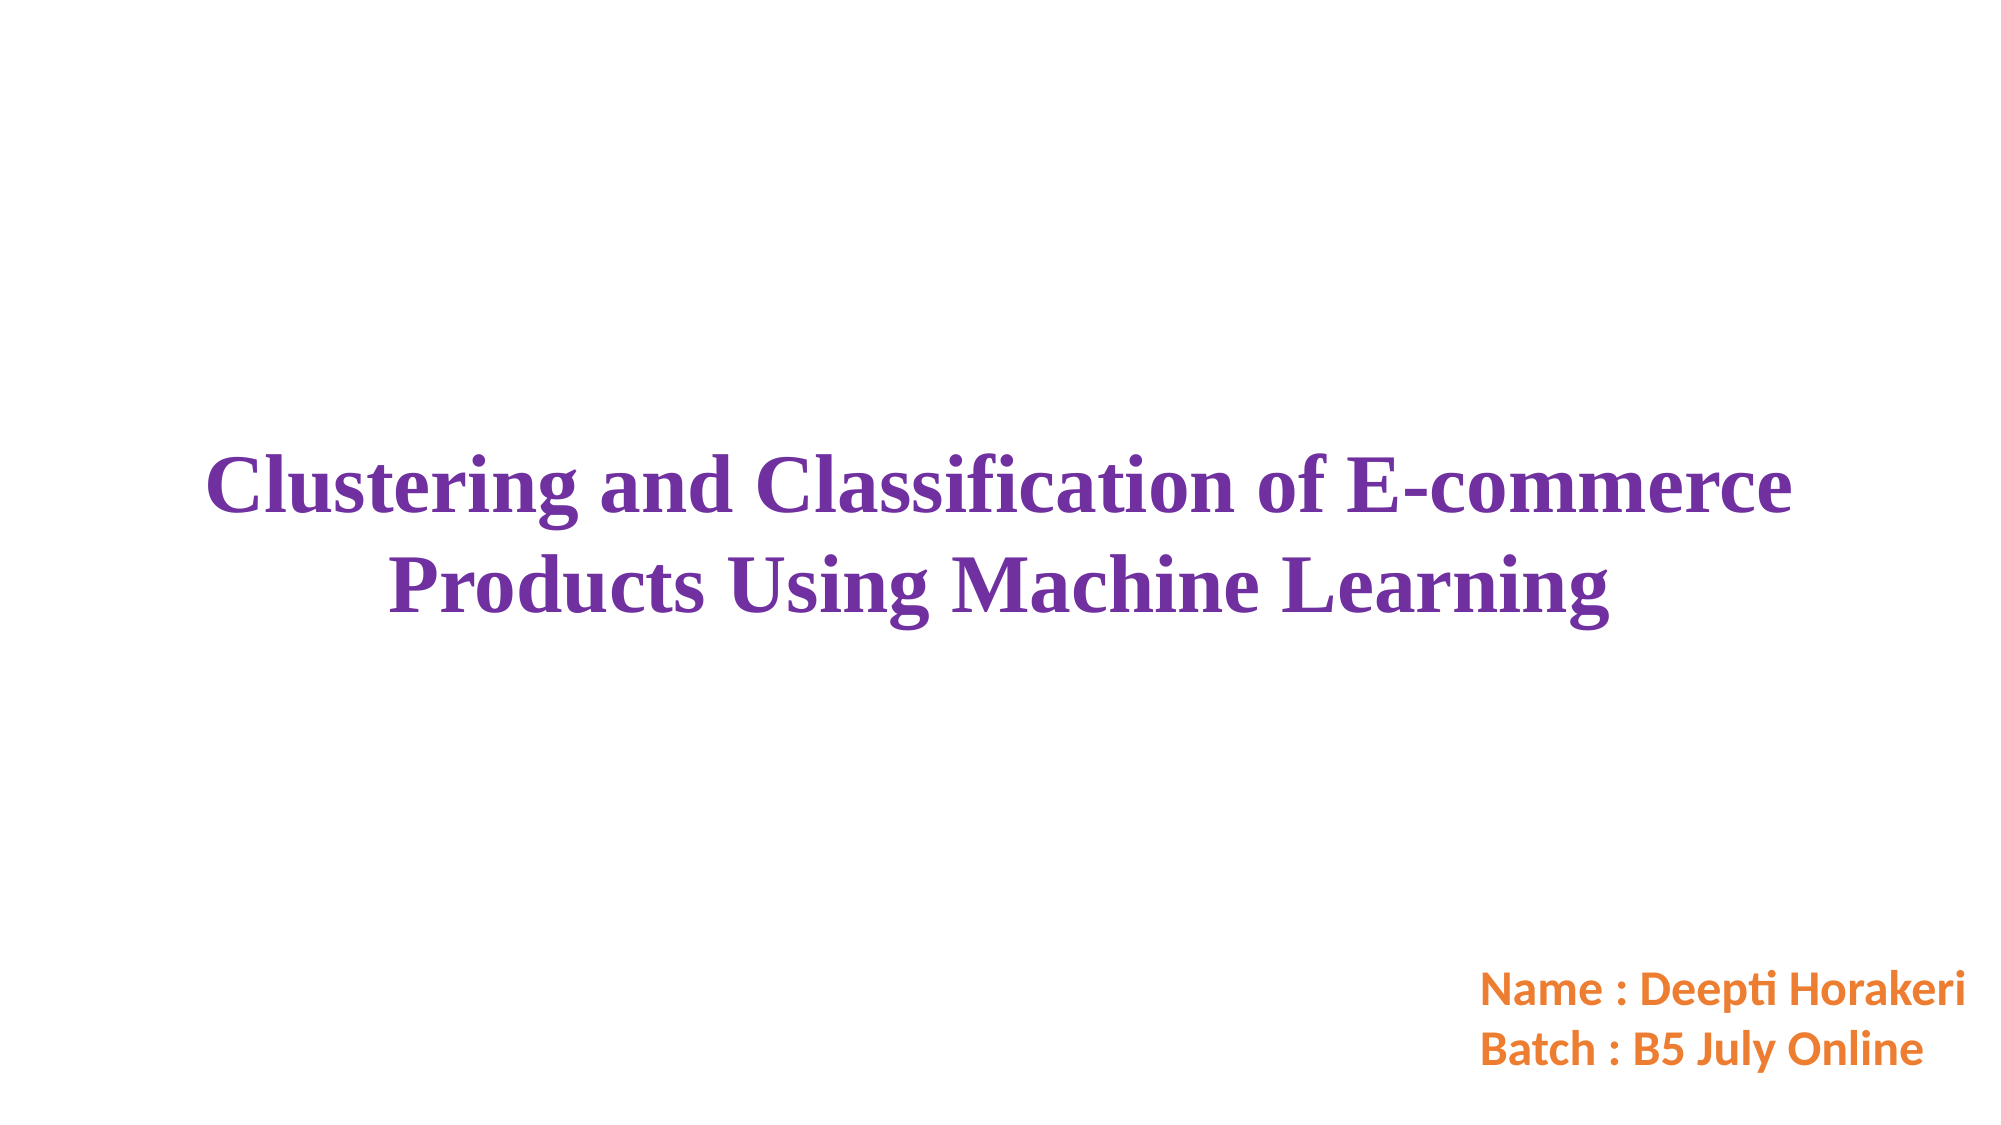

Clustering and Classification of E-commerce Products Using Machine Learning
Name : Deepti Horakeri
Batch : B5 July Online